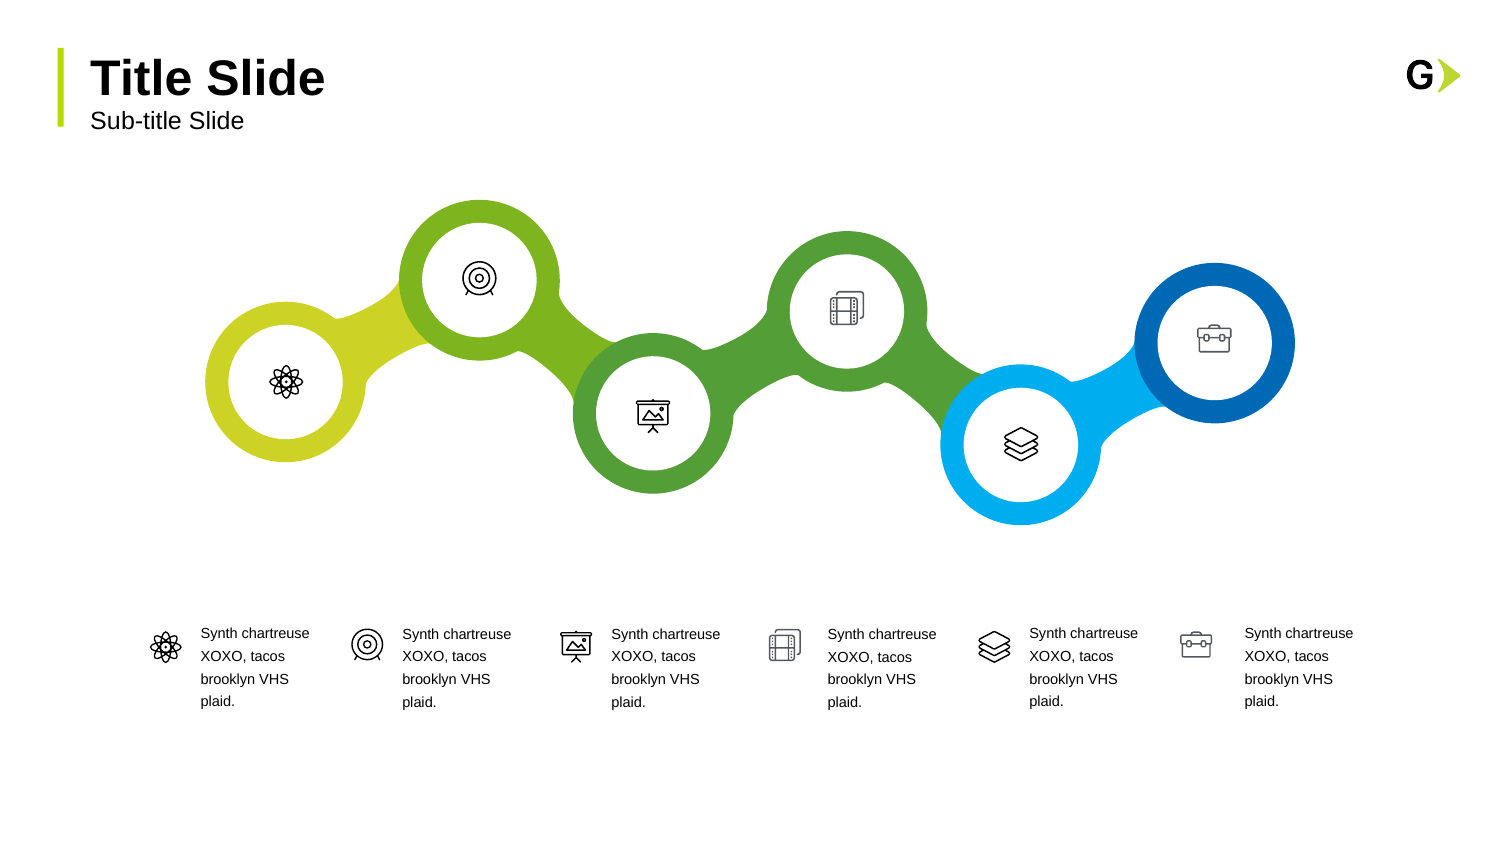

Title Slide
Sub-title Slide

Synth chartreuse XOXO, tacos brooklyn VHS plaid.

Synth chartreuse XOXO, tacos brooklyn VHS plaid.

Synth chartreuse XOXO, tacos brooklyn VHS plaid.

Synth chartreuse XOXO, tacos brooklyn VHS plaid.

Synth chartreuse XOXO, tacos brooklyn VHS plaid.

Synth chartreuse XOXO, tacos brooklyn VHS plaid.